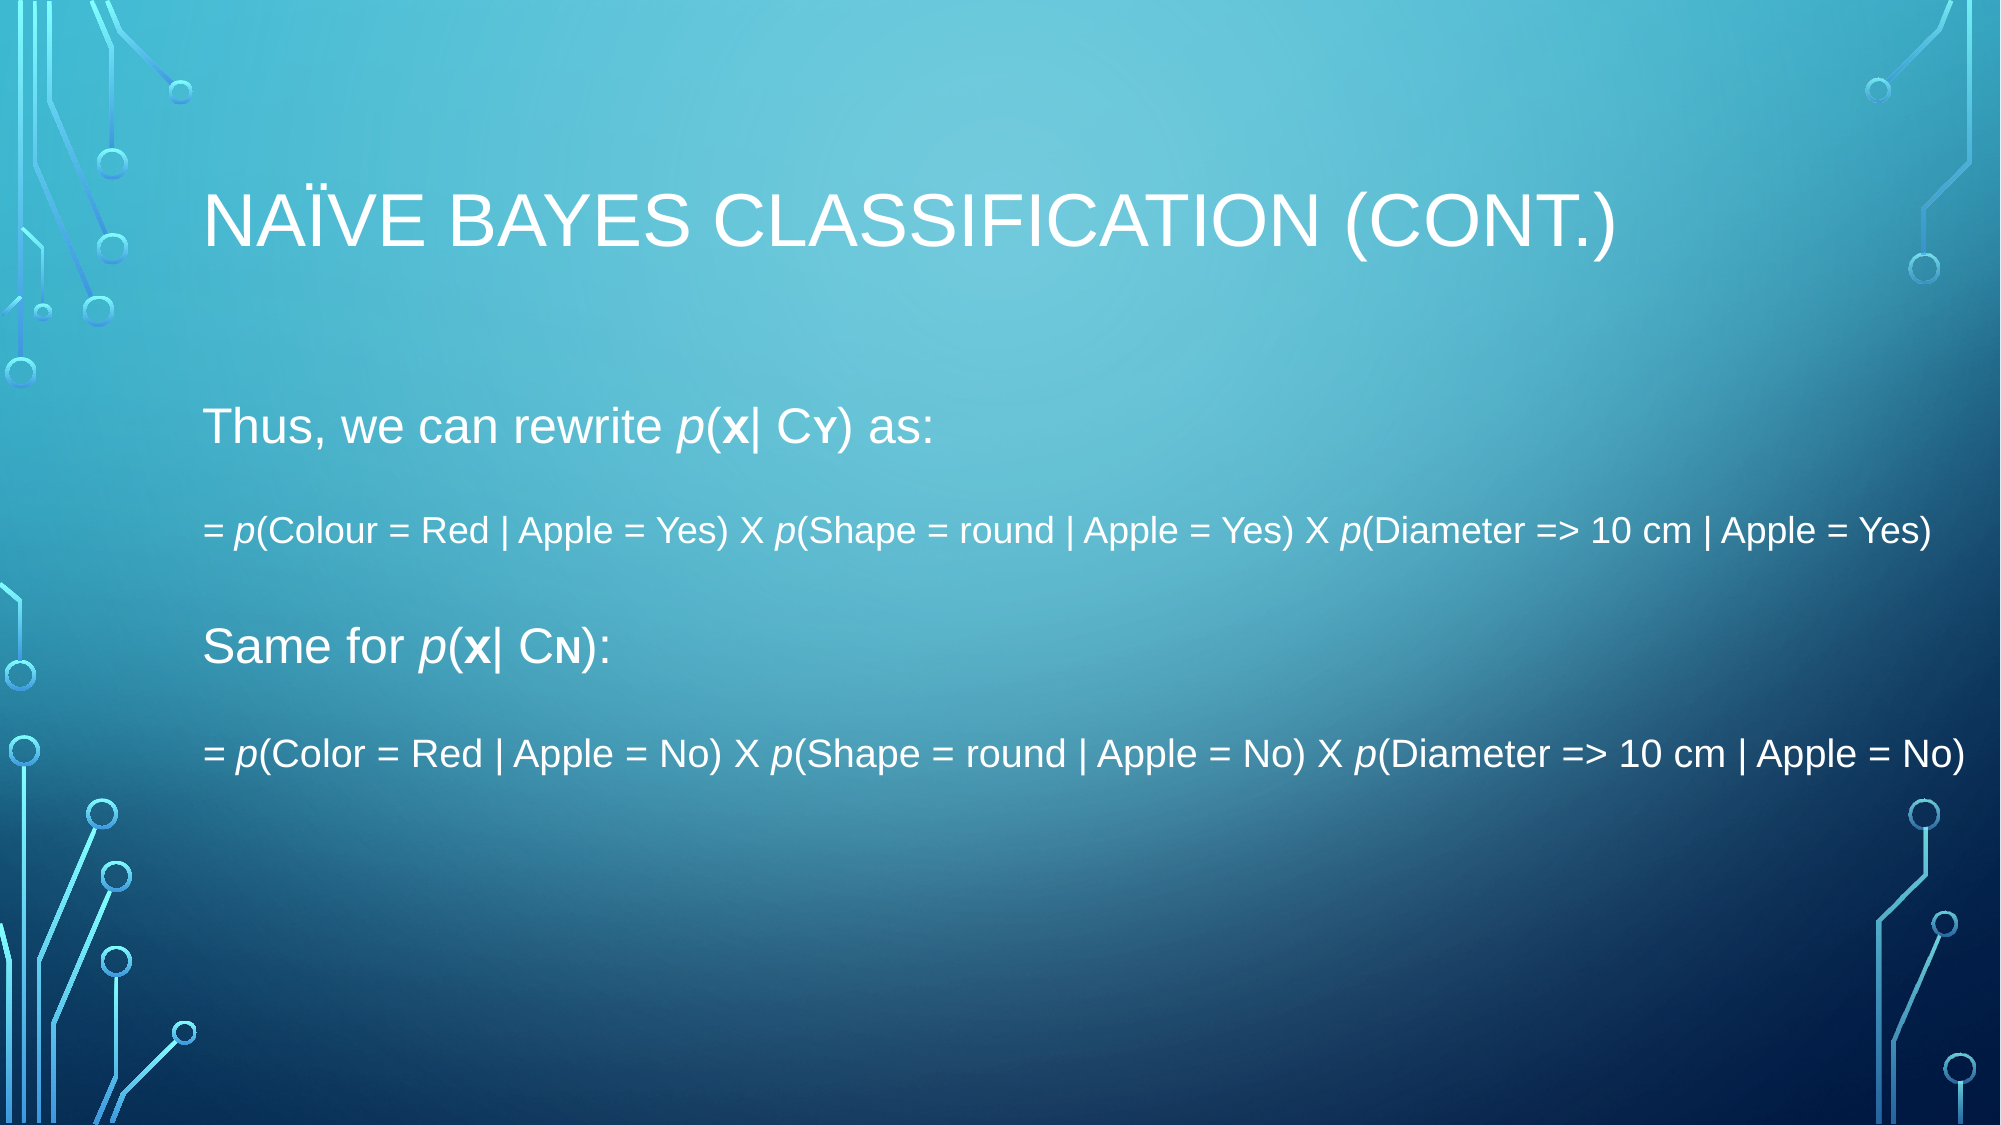

# Naïve Bayes classification (cont.)
Thus, we can rewrite p(x| CY) as:
= p(Colour = Red | Apple = Yes) X p(Shape = round | Apple = Yes) X p(Diameter => 10 cm | Apple = Yes)
Same for p(x| CN):
= p(Color = Red | Apple = No) X p(Shape = round | Apple = No) X p(Diameter => 10 cm | Apple = No)